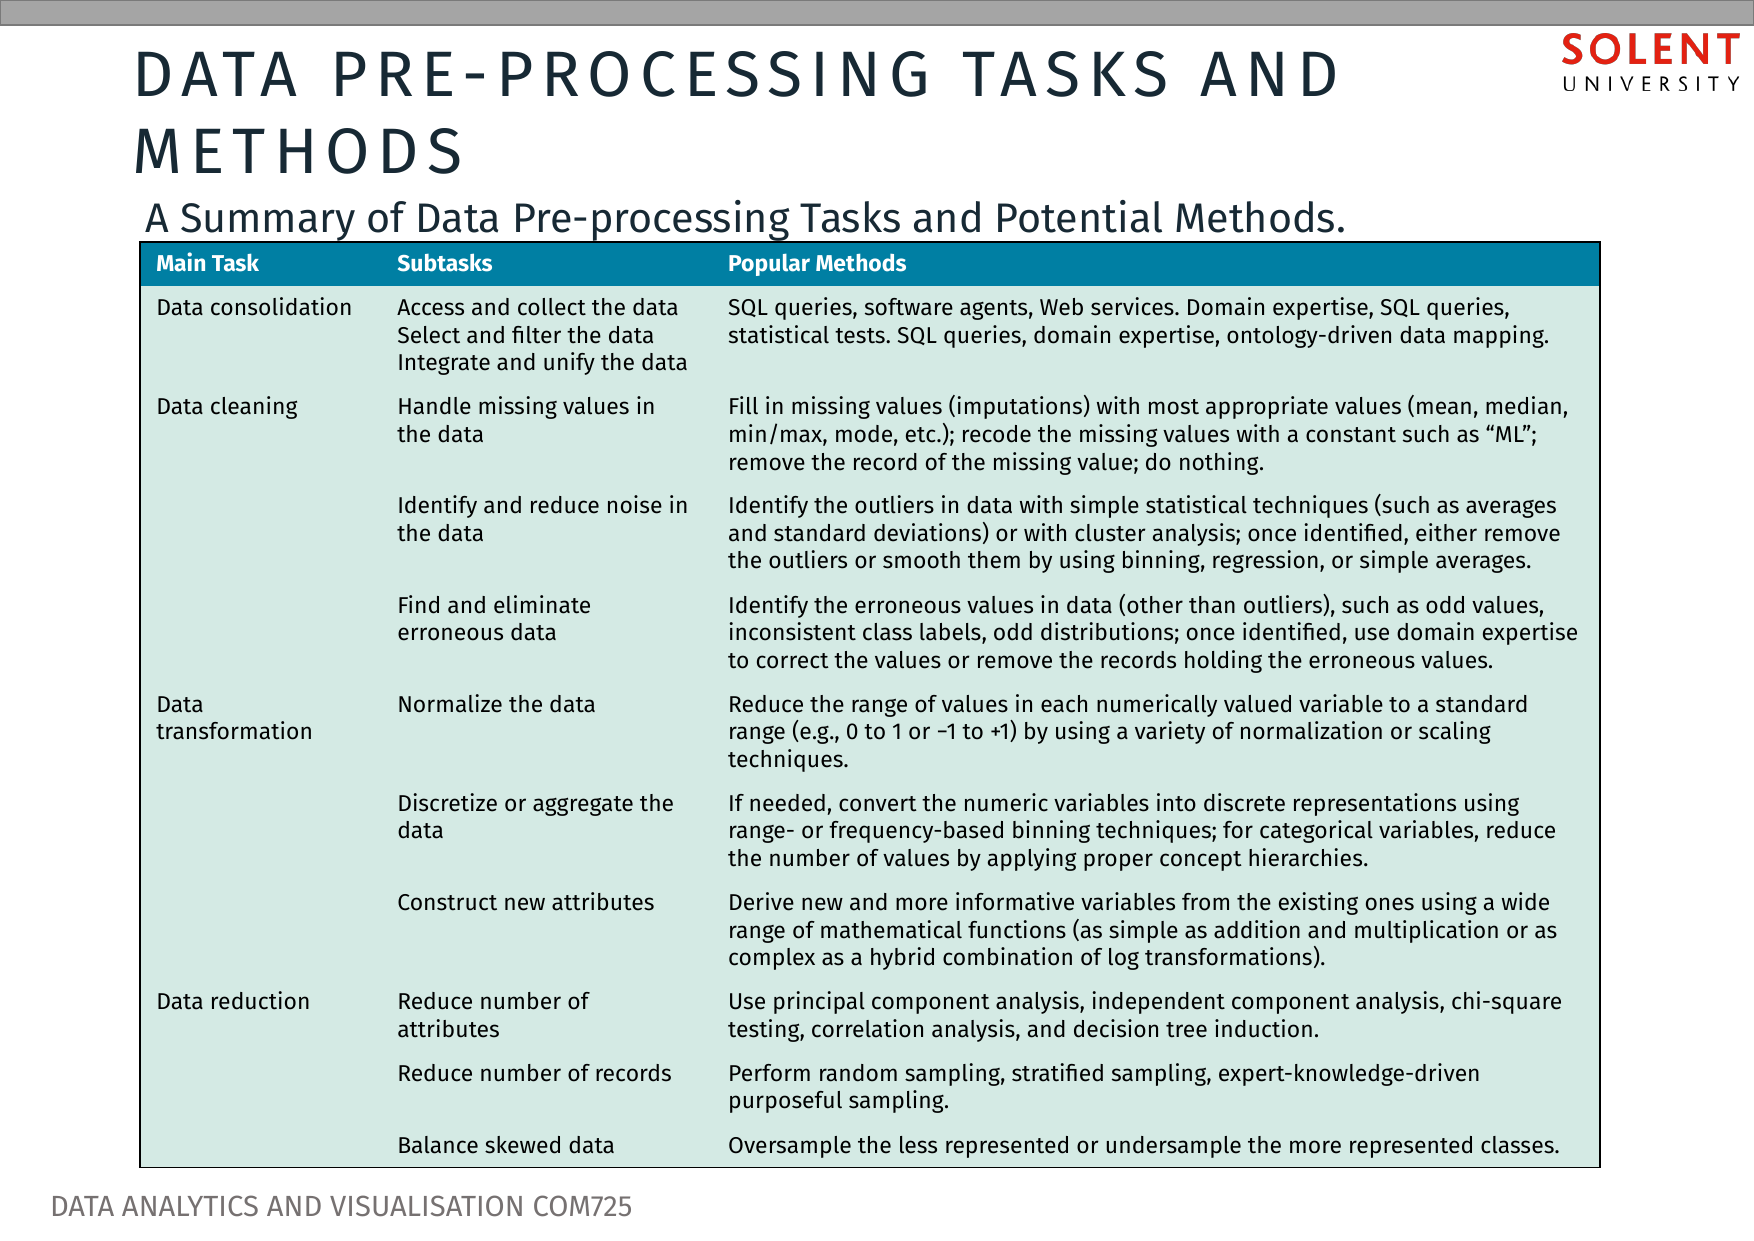

# Data Pre-processing Tasks and Methods
 A Summary of Data Pre-processing Tasks and Potential Methods.
| Main Task | Subtasks | Popular Methods |
| --- | --- | --- |
| Data consolidation | Access and collect the data Select and filter the data Integrate and unify the data | SQL queries, software agents, Web services. Domain expertise, SQL queries, statistical tests. SQL queries, domain expertise, ontology-driven data mapping. |
| Data cleaning | Handle missing values in the data | Fill in missing values (imputations) with most appropriate values (mean, median, min/max, mode, etc.); recode the missing values with a constant such as “ML”; remove the record of the missing value; do nothing. |
| Blank | Identify and reduce noise in the data | Identify the outliers in data with simple statistical techniques (such as averages and standard deviations) or with cluster analysis; once identified, either remove the outliers or smooth them by using binning, regression, or simple averages. |
| Blank | Find and eliminate erroneous data | Identify the erroneous values in data (other than outliers), such as odd values, inconsistent class labels, odd distributions; once identified, use domain expertise to correct the values or remove the records holding the erroneous values. |
| Data transformation | Normalize the data | Reduce the range of values in each numerically valued variable to a standard range (e.g., 0 to 1 or −1 to +1) by using a variety of normalization or scaling techniques. |
| Blank | Discretize or aggregate the data | If needed, convert the numeric variables into discrete representations using range- or frequency-based binning techniques; for categorical variables, reduce the number of values by applying proper concept hierarchies. |
| Blank | Construct new attributes | Derive new and more informative variables from the existing ones using a wide range of mathematical functions (as simple as addition and multiplication or as complex as a hybrid combination of log transformations). |
| Data reduction | Reduce number of attributes | Use principal component analysis, independent component analysis, chi-square testing, correlation analysis, and decision tree induction. |
| Blank | Reduce number of records | Perform random sampling, stratified sampling, expert-knowledge-driven purposeful sampling. |
| Blank | Balance skewed data | Oversample the less represented or undersample the more represented classes. |